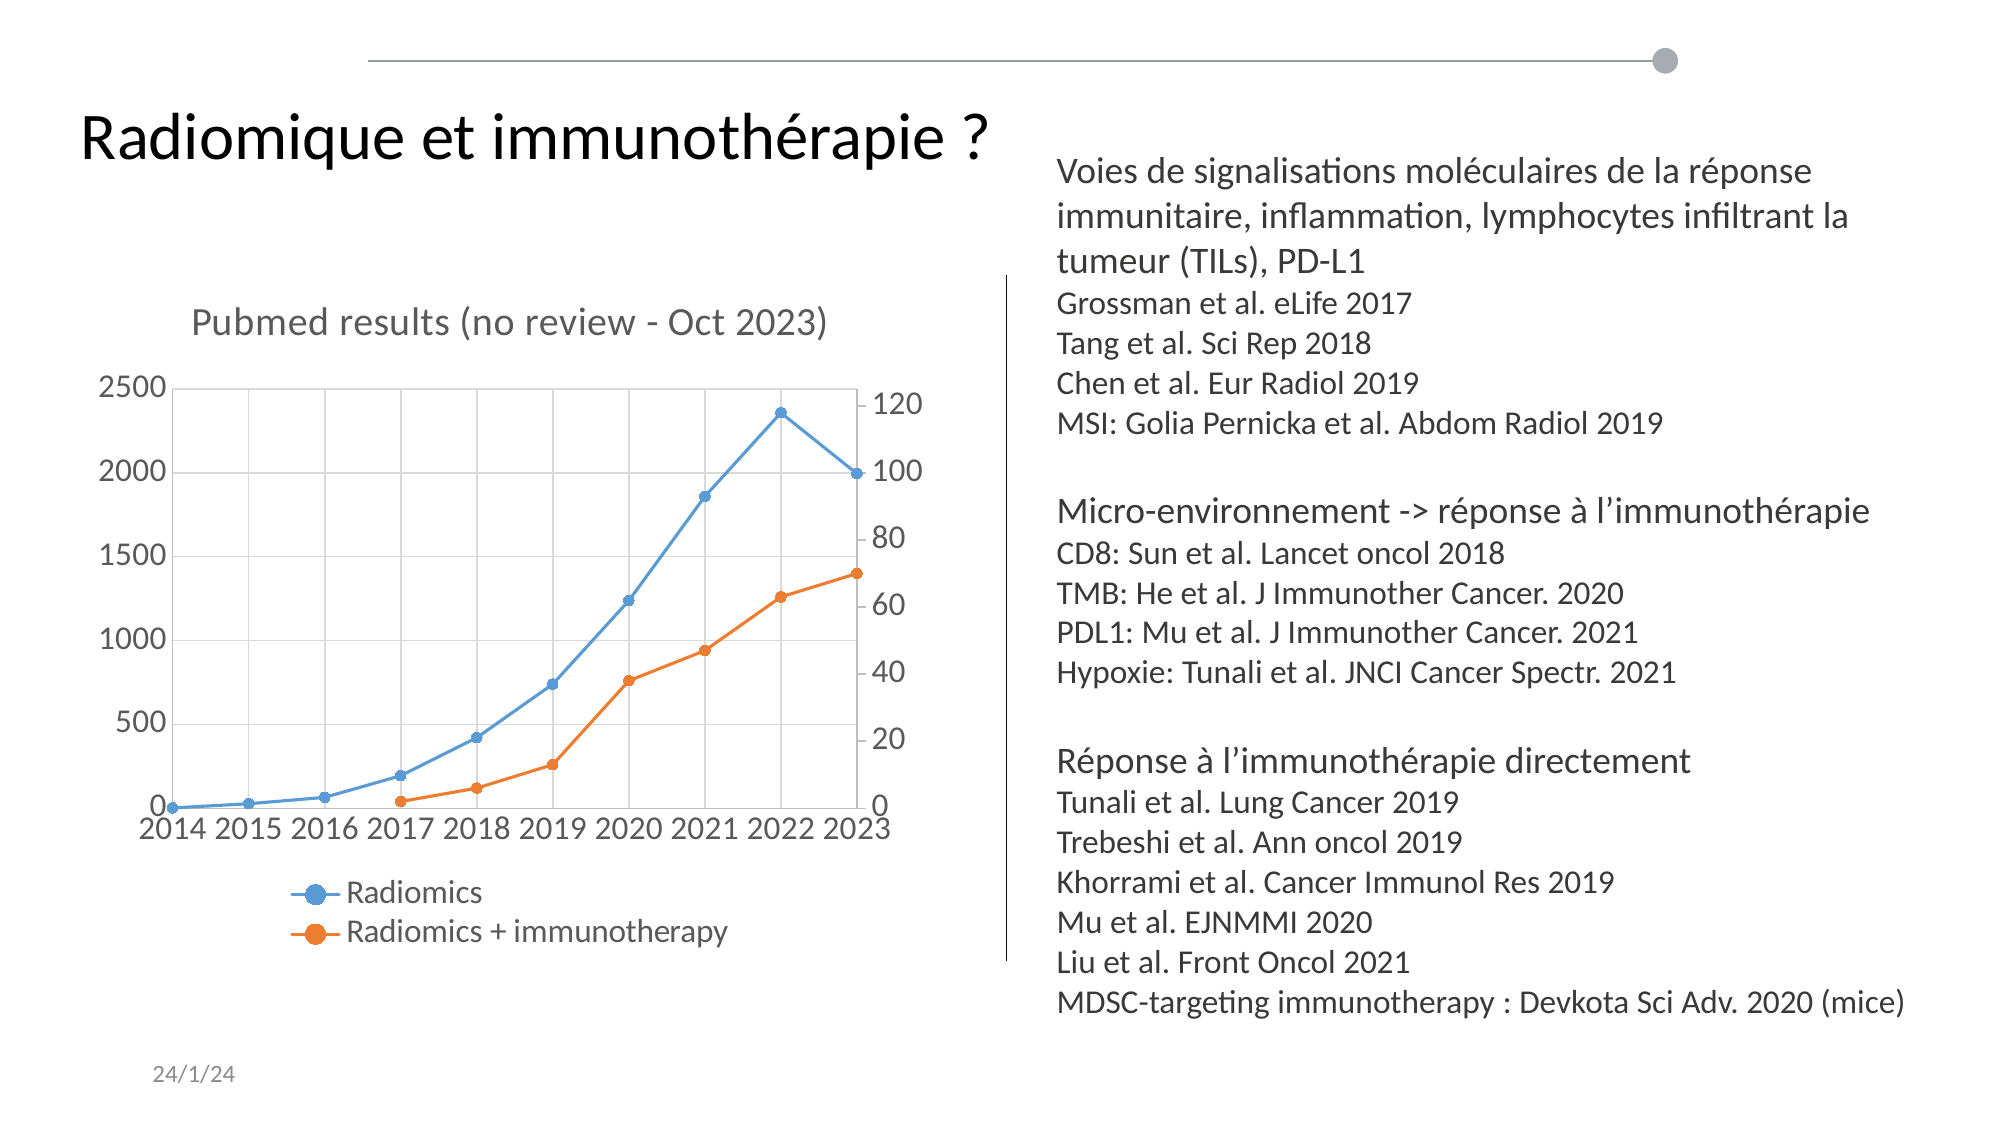

Radiomique et immunothérapie ?
Voies de signalisations moléculaires de la réponse immunitaire, inflammation, lymphocytes infiltrant la tumeur (TILs), PD-L1
Grossman et al. eLife 2017
Tang et al. Sci Rep 2018
Chen et al. Eur Radiol 2019
MSI: Golia Pernicka et al. Abdom Radiol 2019

Micro-environnement -> réponse à l’immunothérapie
CD8: Sun et al. Lancet oncol 2018
TMB: He et al. J Immunother Cancer. 2020
PDL1: Mu et al. J Immunother Cancer. 2021
Hypoxie: Tunali et al. JNCI Cancer Spectr. 2021

Réponse à l’immunothérapie directement
Tunali et al. Lung Cancer 2019
Trebeshi et al. Ann oncol 2019
Khorrami et al. Cancer Immunol Res 2019
Mu et al. EJNMMI 2020
Liu et al. Front Oncol 2021
MDSC-targeting immunotherapy : Devkota Sci Adv. 2020 (mice)

### Chart: Pubmed results (no review - Oct 2023)

| Category | Radiomics | Radiomics + immunotherapy |
|---|---|---|
24/1/24